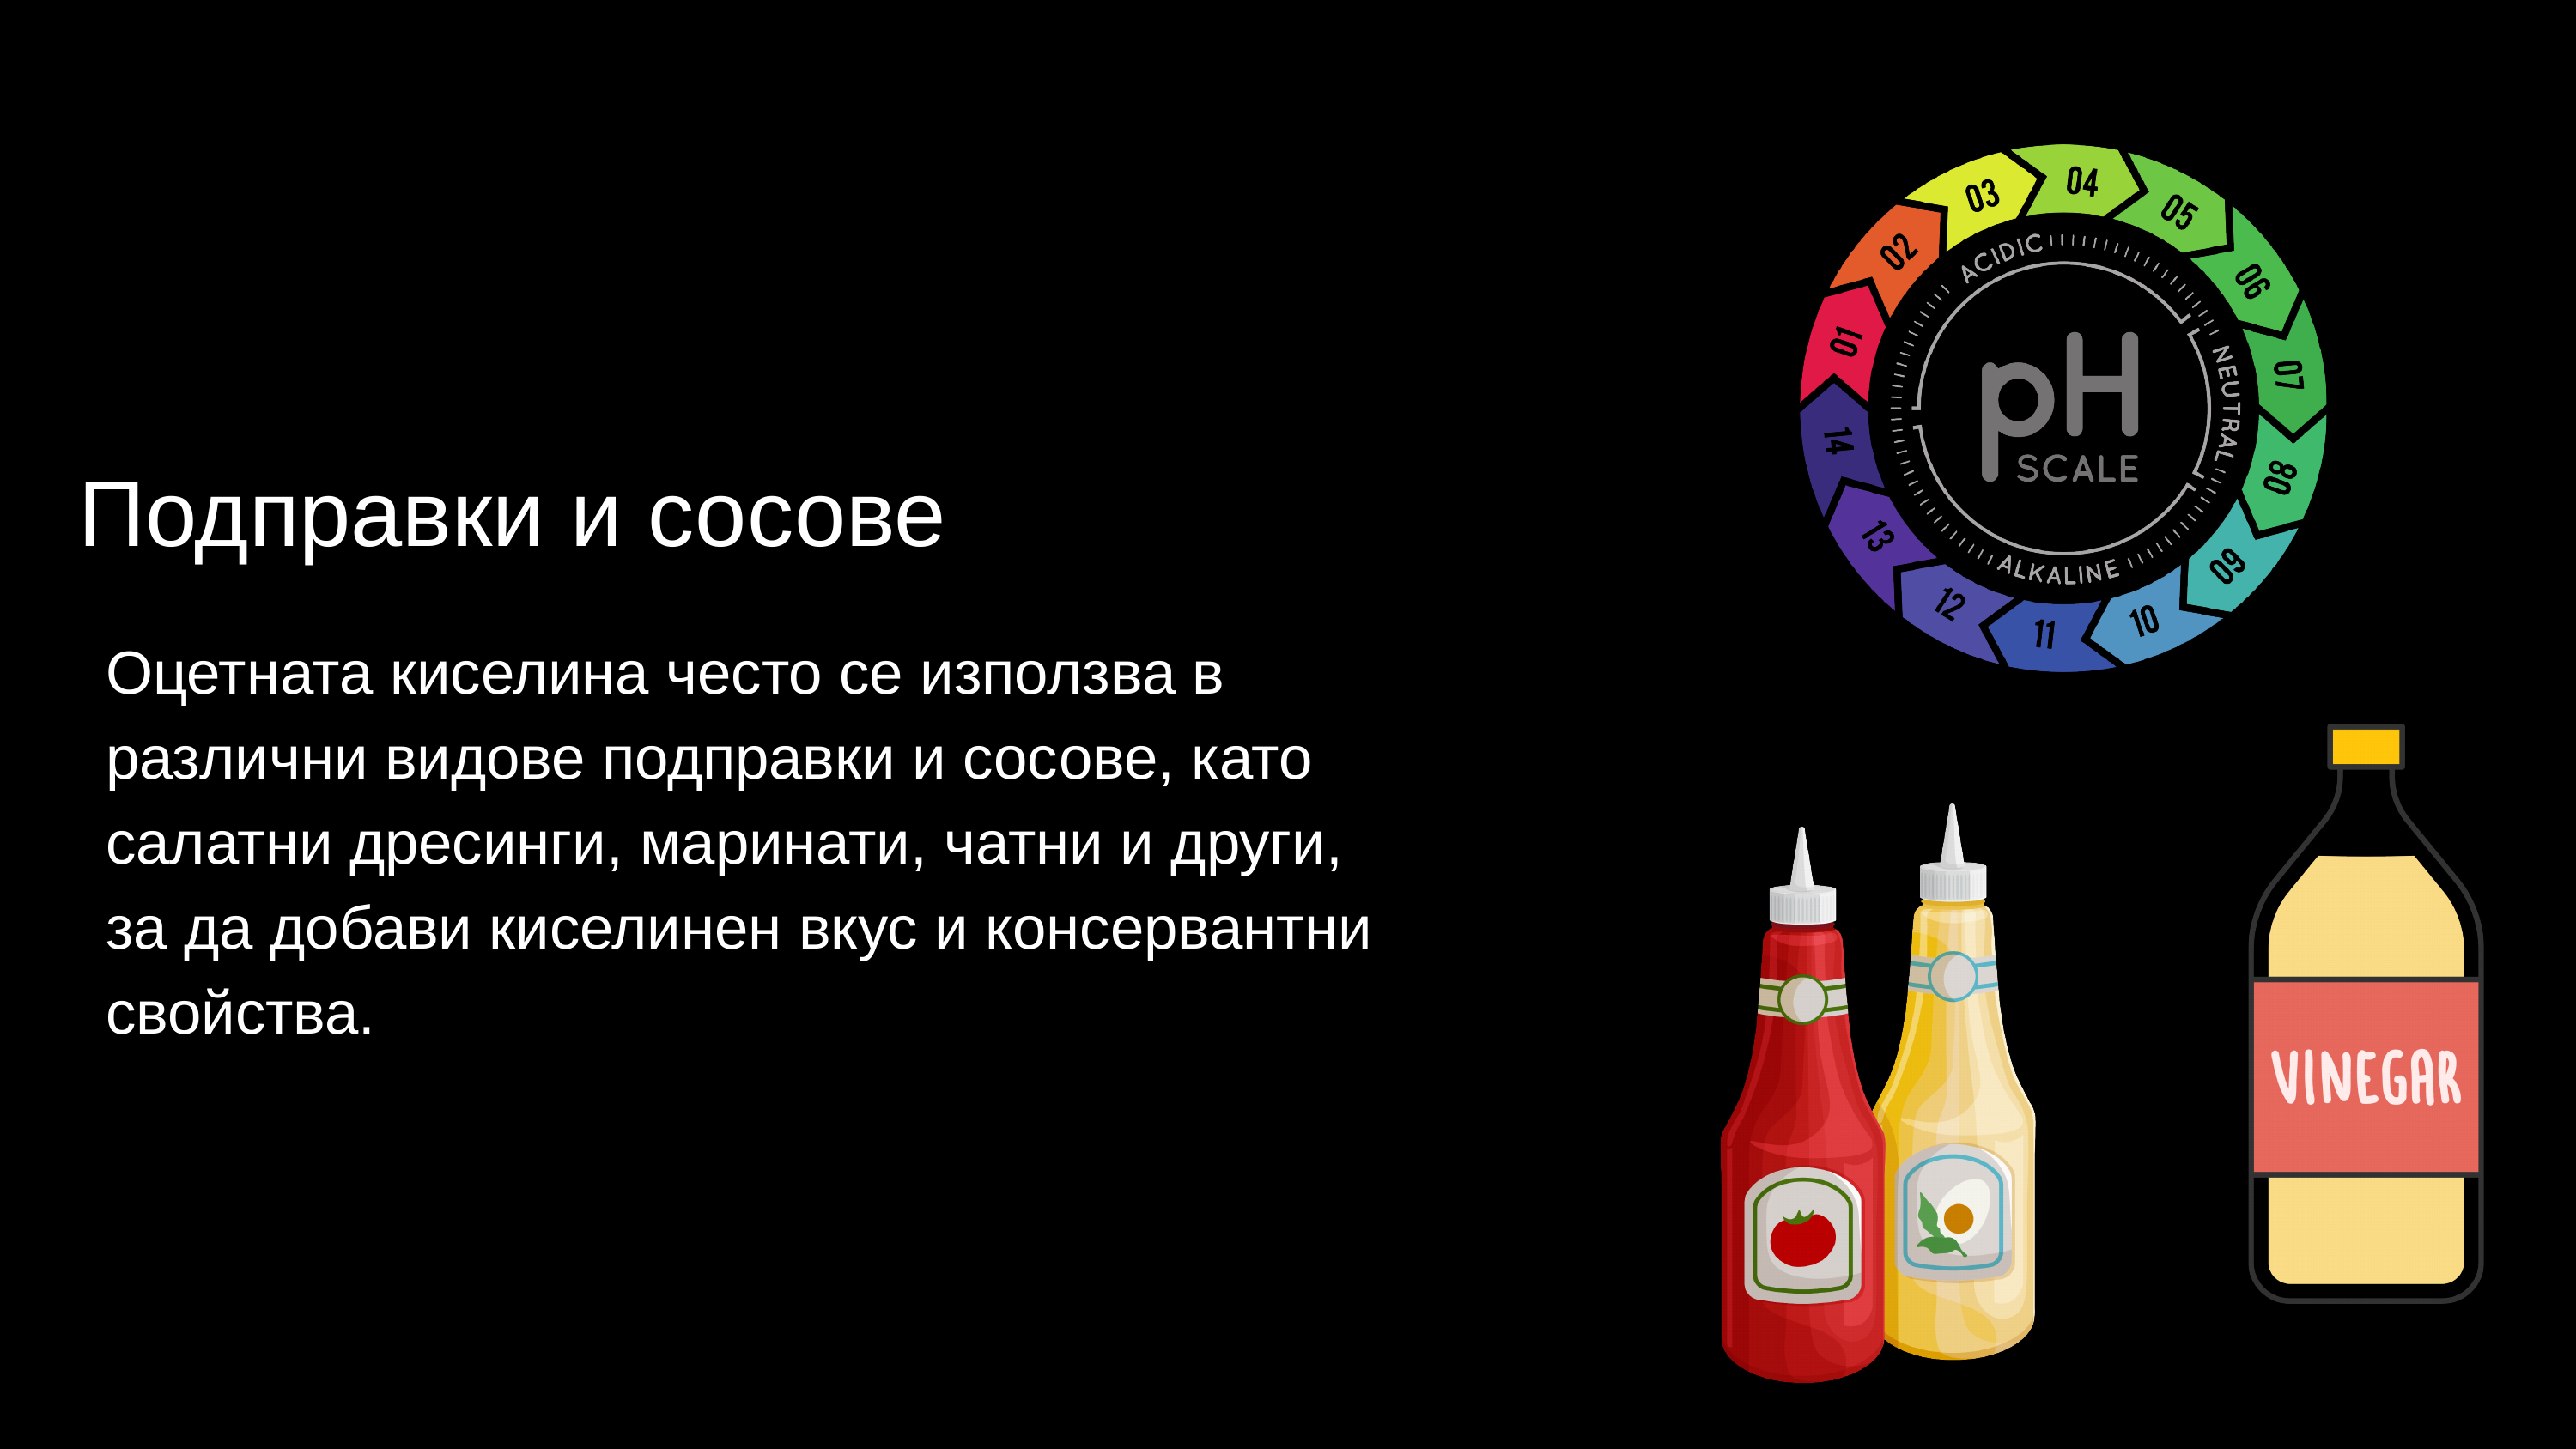

Подправки и сосове
Оцетната киселина често се използва в различни видове подправки и сосове, като салатни дресинги, маринати, чатни и други, за да добави киселинен вкус и консервантни свойства.

Киселинно консервиране
Оцетната киселина има антимикробни свойства, които я правят ефективен консервант. Използва се в различни процеси на консервиране на храни(наливане на зеленчуци, кисело мляко, киселени краставици и др.).